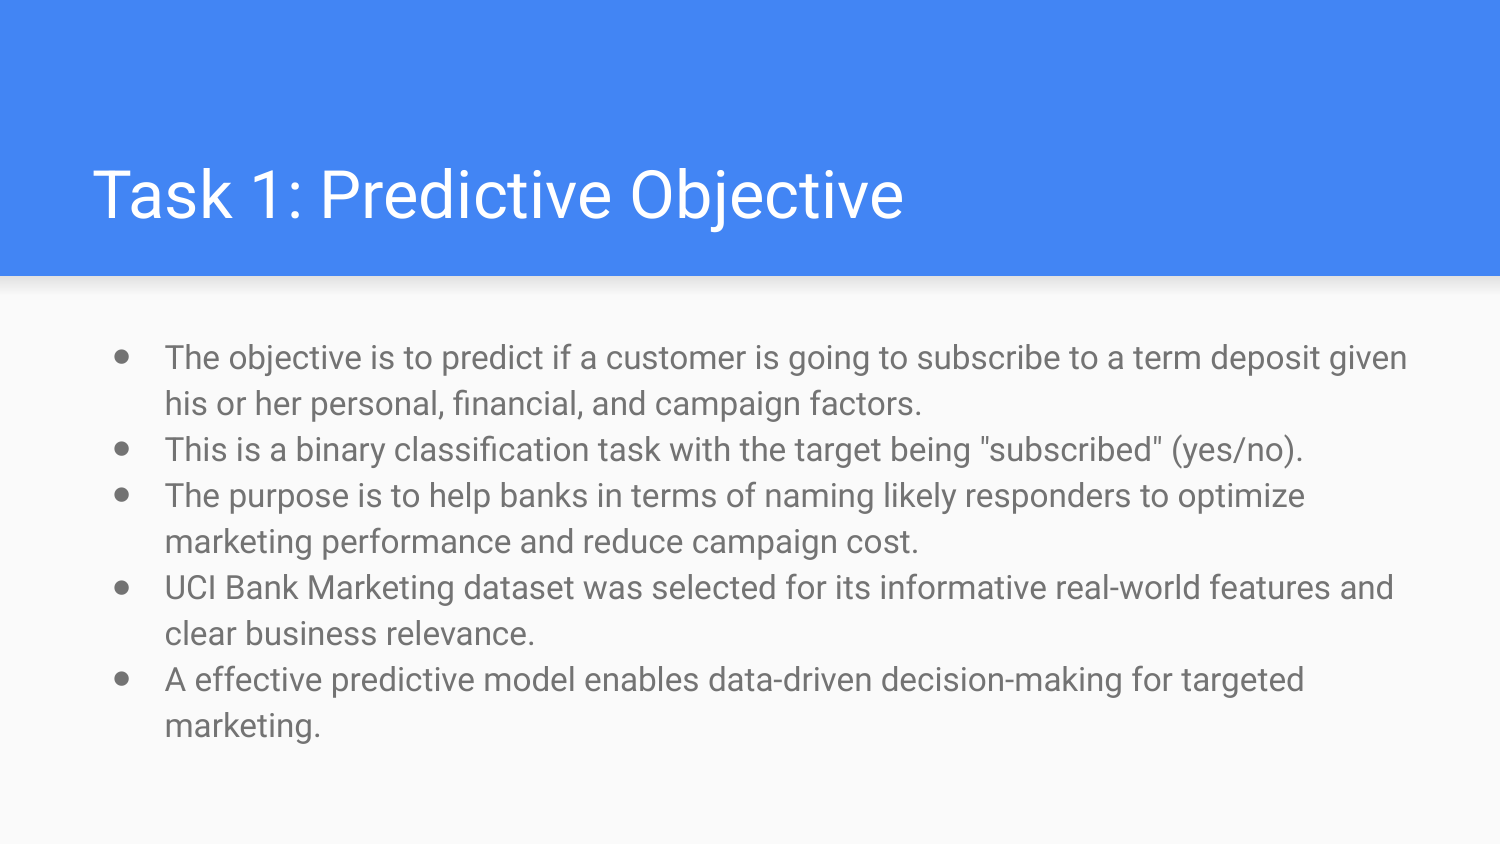

# Task 1: Predictive Objective
The objective is to predict if a customer is going to subscribe to a term deposit given his or her personal, financial, and campaign factors.
This is a binary classification task with the target being "subscribed" (yes/no).
The purpose is to help banks in terms of naming likely responders to optimize marketing performance and reduce campaign cost.
UCI Bank Marketing dataset was selected for its informative real-world features and clear business relevance.
A effective predictive model enables data-driven decision-making for targeted marketing.